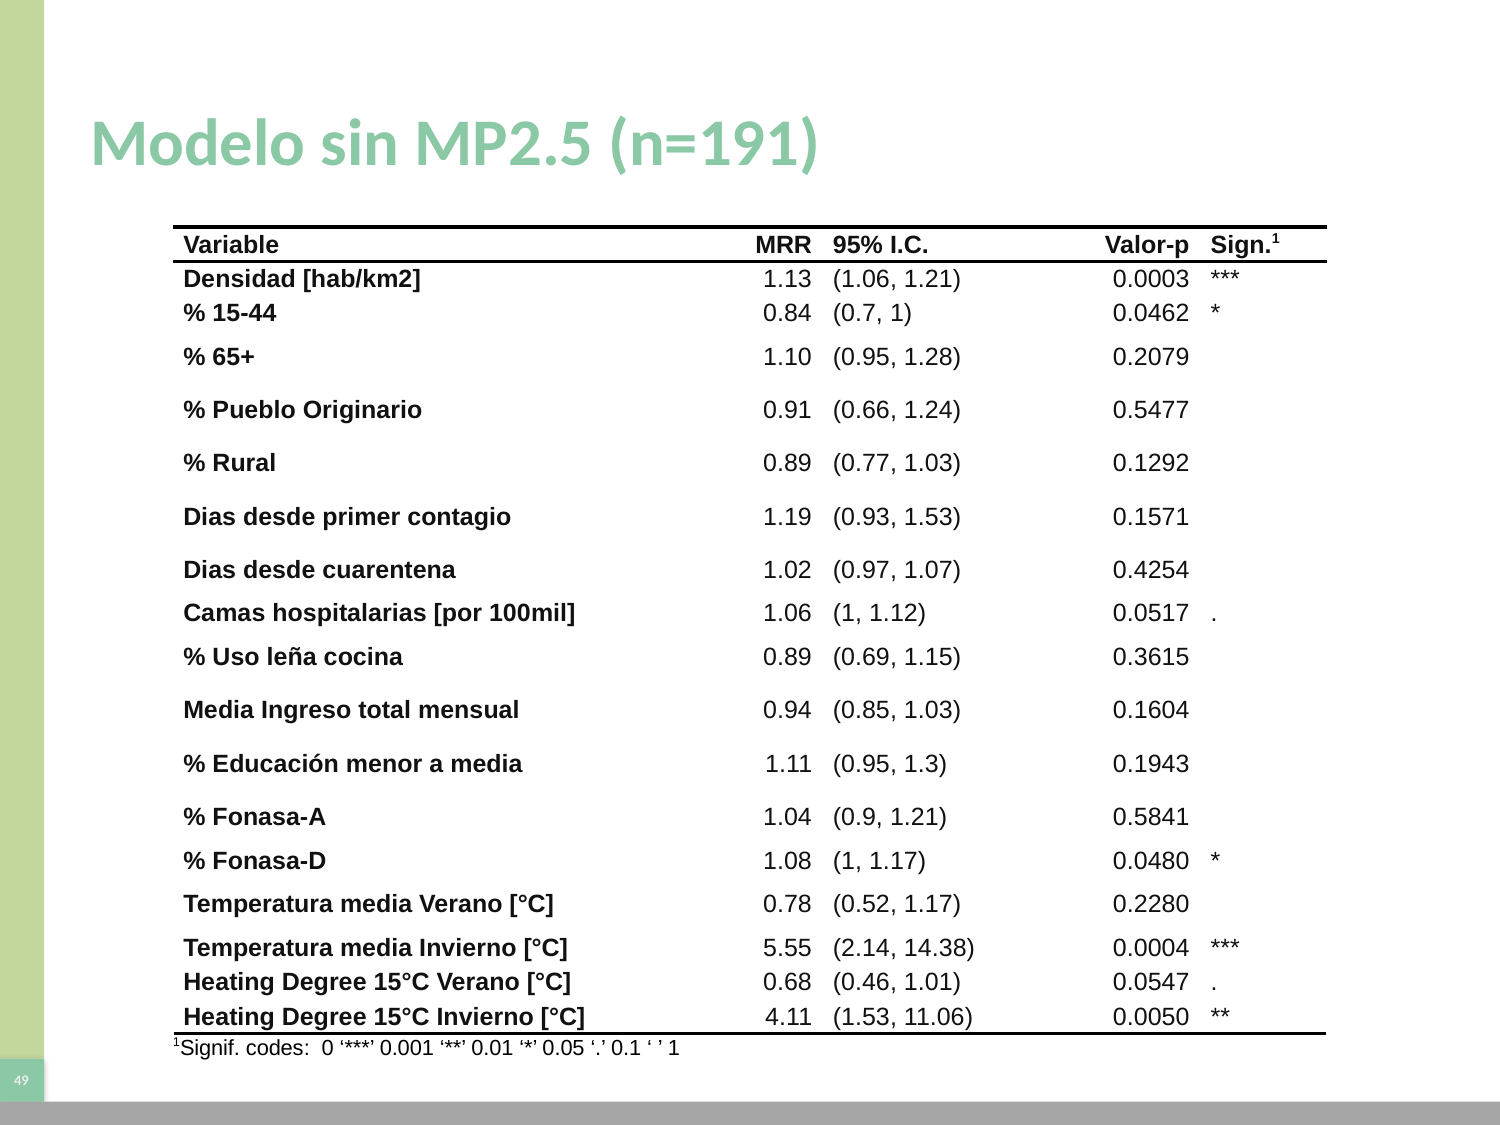

# Modelo sin MP2.5 (n=191)
| Variable | MRR | 95% I.C. | Valor-p | Sign.1 |
| --- | --- | --- | --- | --- |
| Densidad [hab/km2] | 1.13 | (1.06, 1.21) | 0.0003 | \*\*\* |
| % 15-44 | 0.84 | (0.7, 1) | 0.0462 | \* |
| % 65+ | 1.10 | (0.95, 1.28) | 0.2079 |  |
| % Pueblo Originario | 0.91 | (0.66, 1.24) | 0.5477 |  |
| % Rural | 0.89 | (0.77, 1.03) | 0.1292 |  |
| Dias desde primer contagio | 1.19 | (0.93, 1.53) | 0.1571 |  |
| Dias desde cuarentena | 1.02 | (0.97, 1.07) | 0.4254 |  |
| Camas hospitalarias [por 100mil] | 1.06 | (1, 1.12) | 0.0517 | . |
| % Uso leña cocina | 0.89 | (0.69, 1.15) | 0.3615 |  |
| Media Ingreso total mensual | 0.94 | (0.85, 1.03) | 0.1604 |  |
| % Educación menor a media | 1.11 | (0.95, 1.3) | 0.1943 |  |
| % Fonasa-A | 1.04 | (0.9, 1.21) | 0.5841 |  |
| % Fonasa-D | 1.08 | (1, 1.17) | 0.0480 | \* |
| Temperatura media Verano [°C] | 0.78 | (0.52, 1.17) | 0.2280 |  |
| Temperatura media Invierno [°C] | 5.55 | (2.14, 14.38) | 0.0004 | \*\*\* |
| Heating Degree 15°C Verano [°C] | 0.68 | (0.46, 1.01) | 0.0547 | . |
| Heating Degree 15°C Invierno [°C] | 4.11 | (1.53, 11.06) | 0.0050 | \*\* |
| 1Signif. codes: 0 ‘\*\*\*’ 0.001 ‘\*\*’ 0.01 ‘\*’ 0.05 ‘.’ 0.1 ‘ ’ 1 |  |  |  |  |